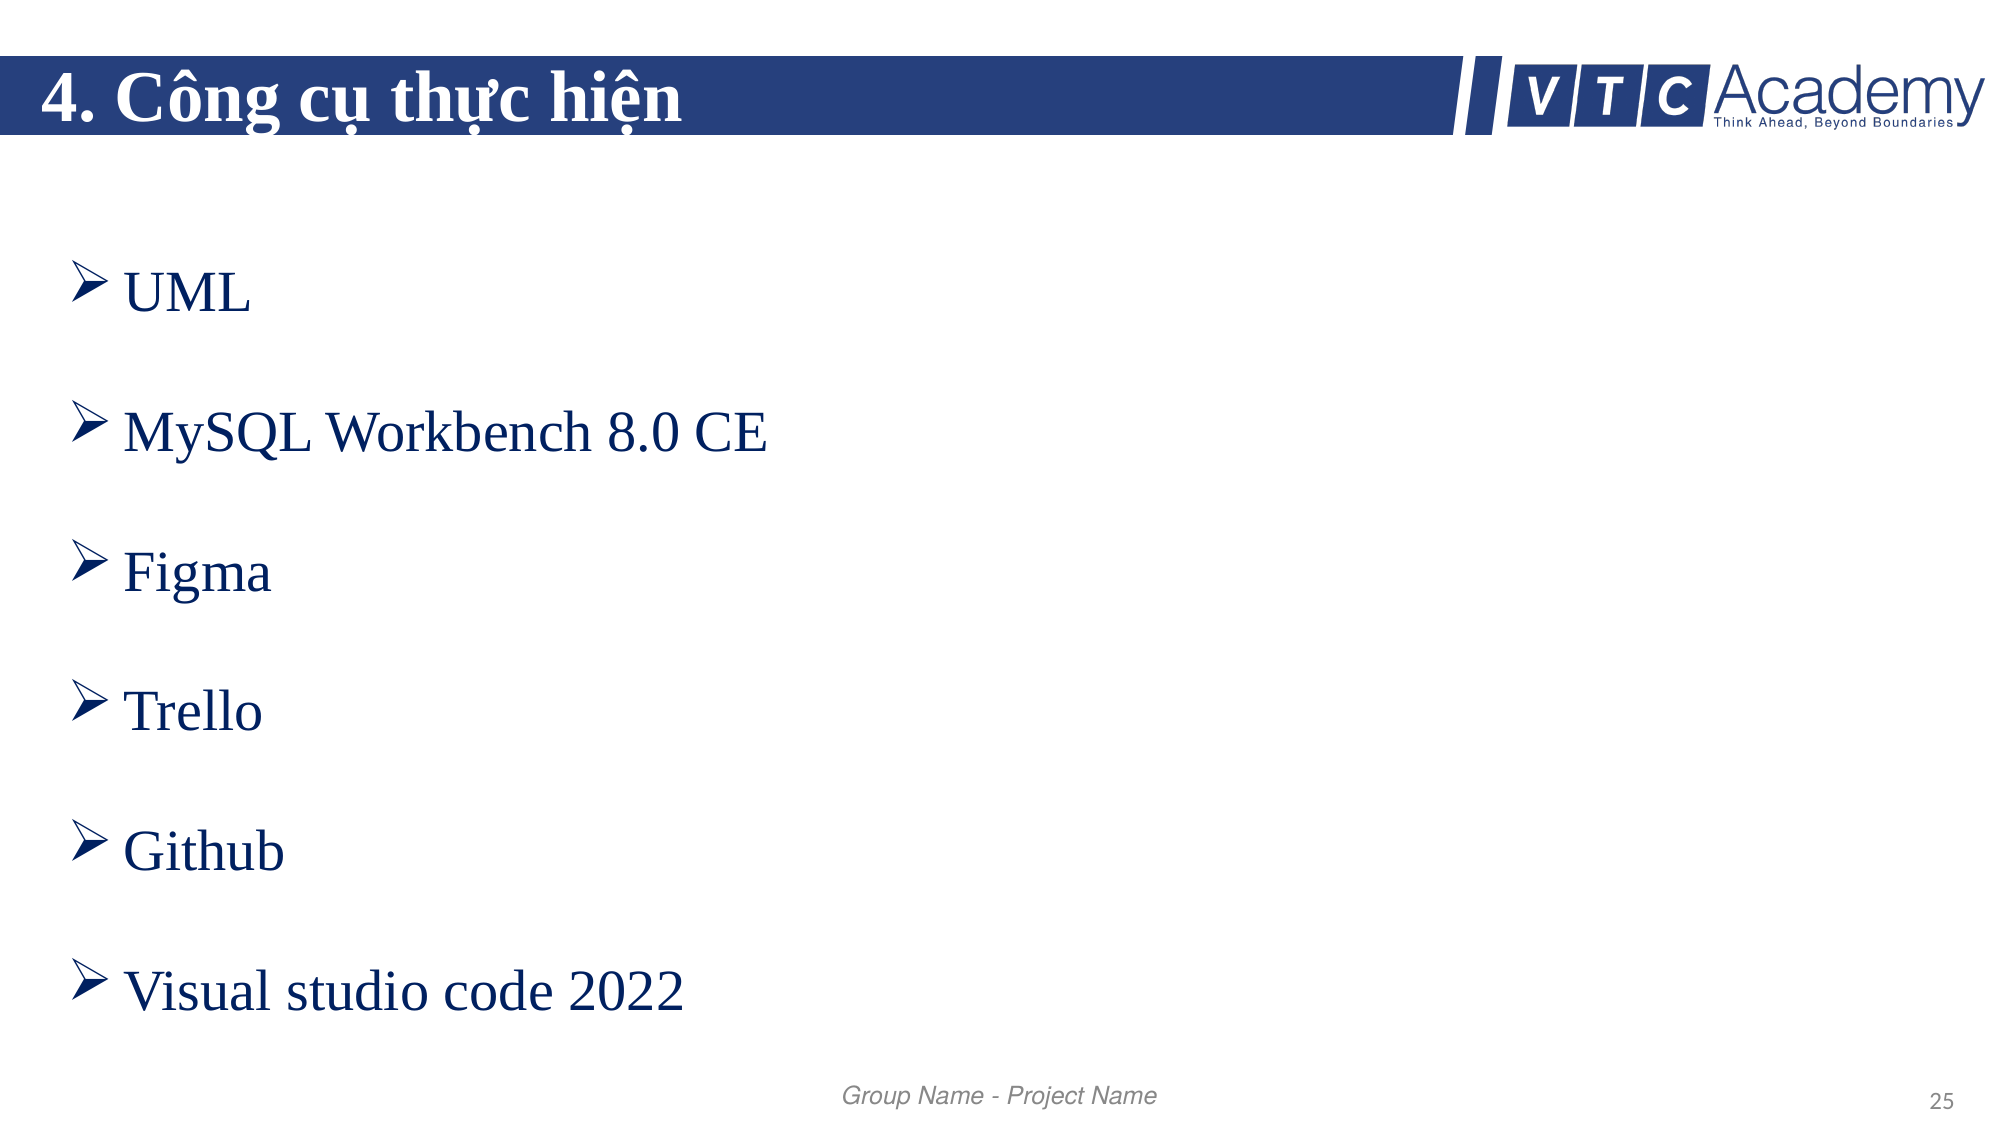

# 4. Công cụ thực hiện
UML
MySQL Workbench 8.0 CE
Figma
Trello
Github
Visual studio code 2022

25